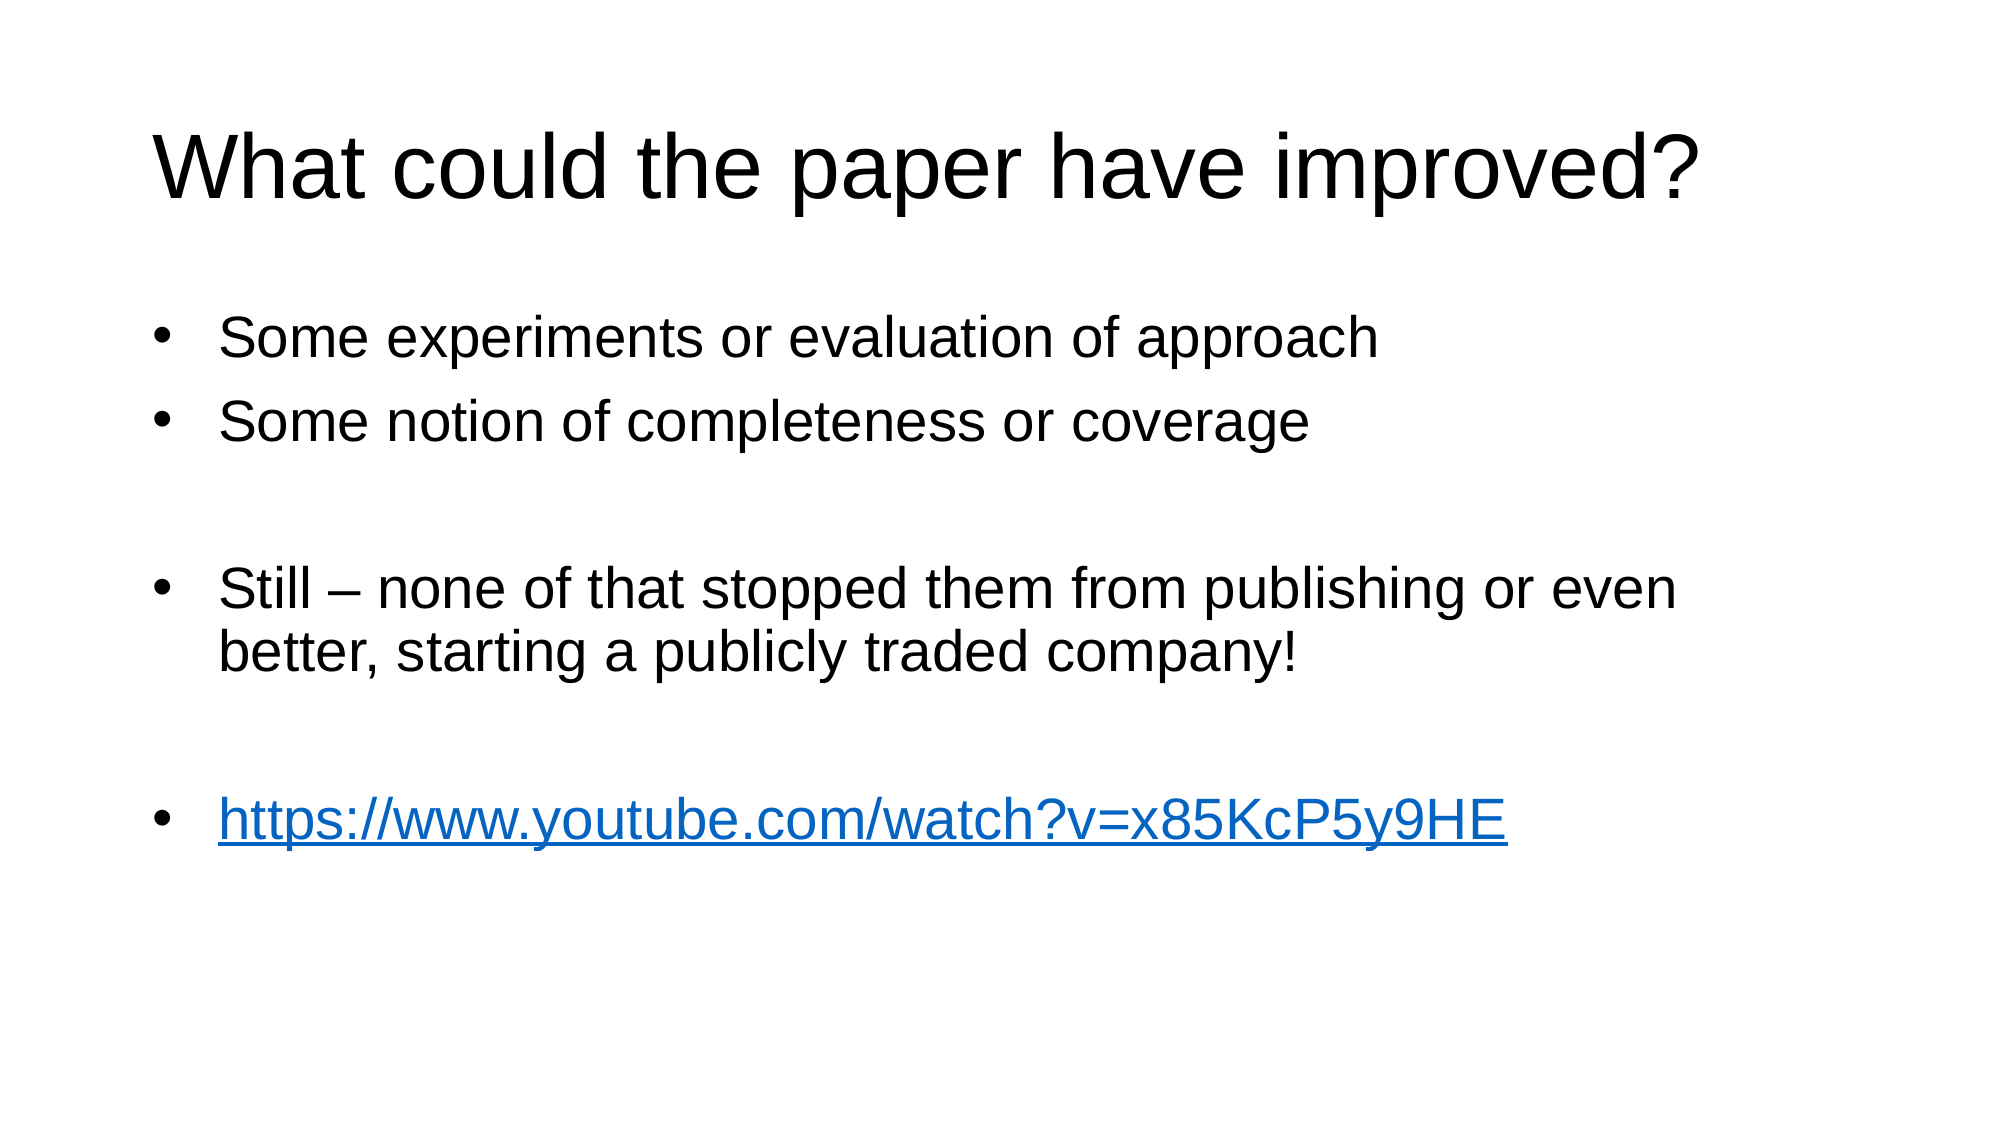

# What could the paper have improved?
Some experiments or evaluation of approach
Some notion of completeness or coverage

Still – none of that stopped them from publishing or even better, starting a publicly traded company!

https://www.youtube.com/watch?v=x85KcP5y9HE